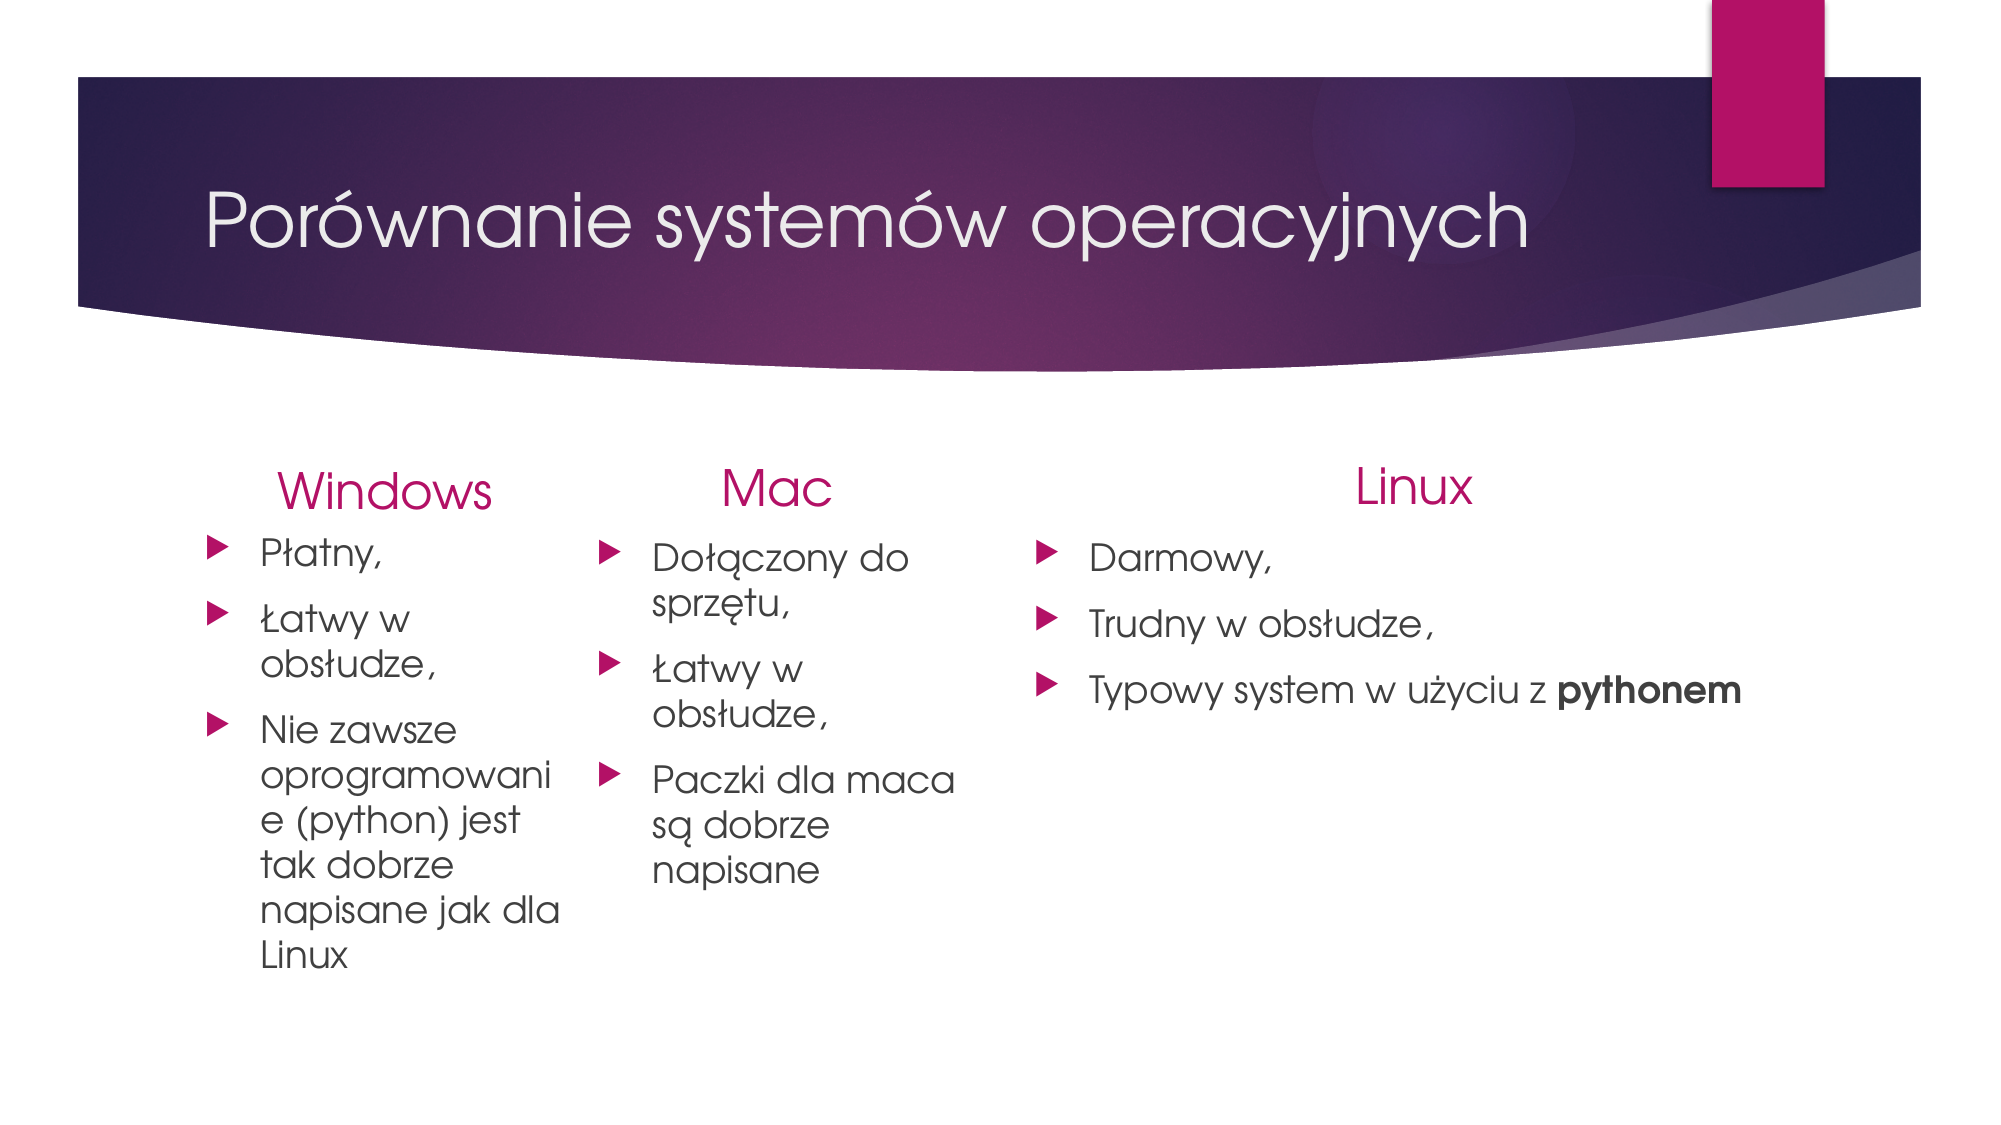

# Porównanie systemów operacyjnych
Mac

Windows
Linux
Płatny,
Łatwy w obsłudze,
Nie zawsze oprogramowanie (python) jest tak dobrze napisane jak dla Linux
Dołączony do sprzętu,
Łatwy w obsłudze,
Paczki dla maca są dobrze napisane
Darmowy,
Trudny w obsłudze,
Typowy system w użyciu z pythonem